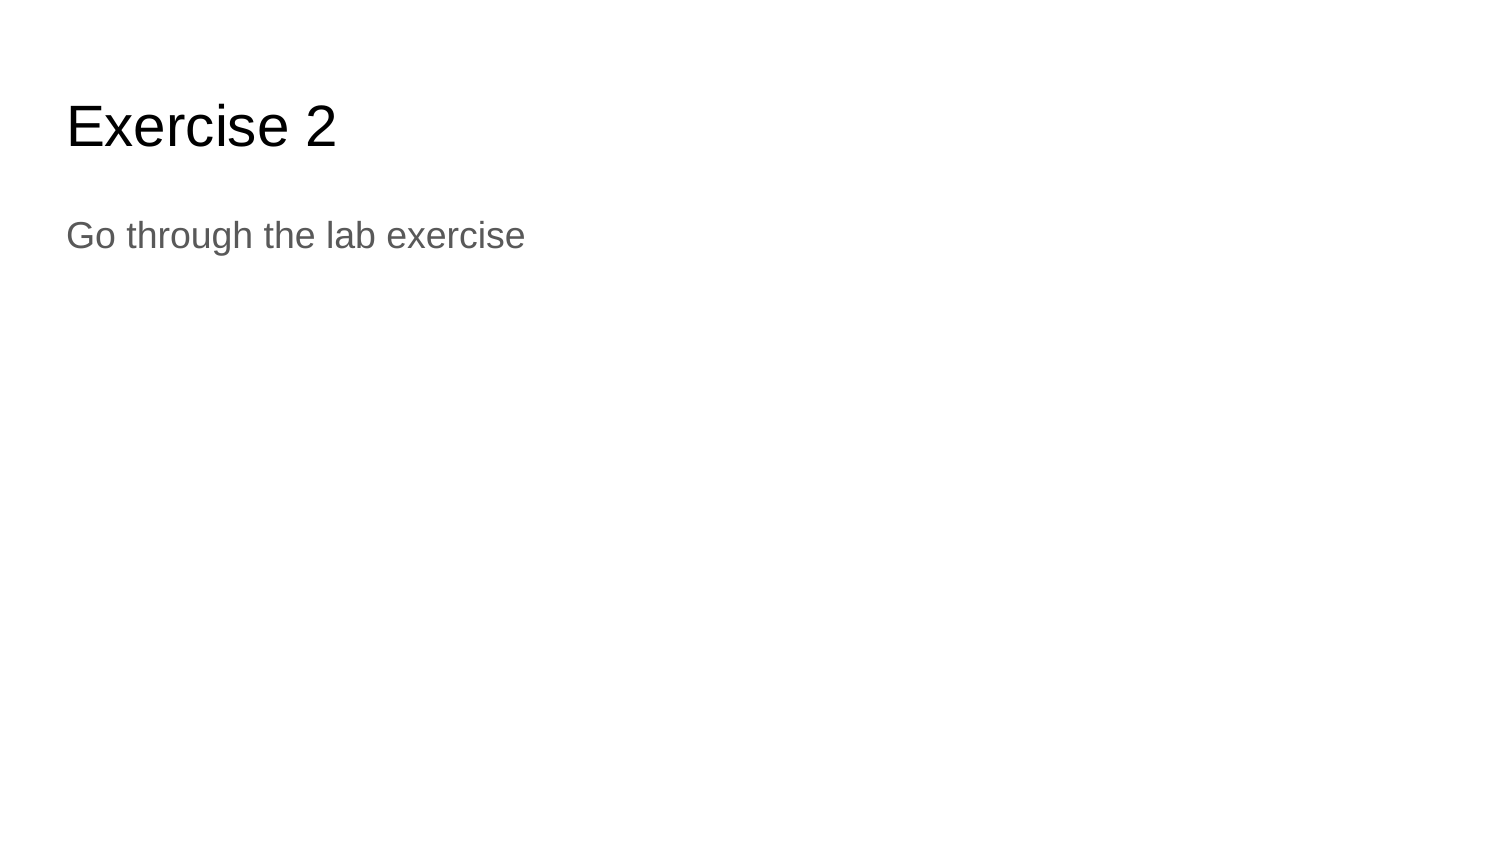

# Exercise 2
Go through the lab exercise